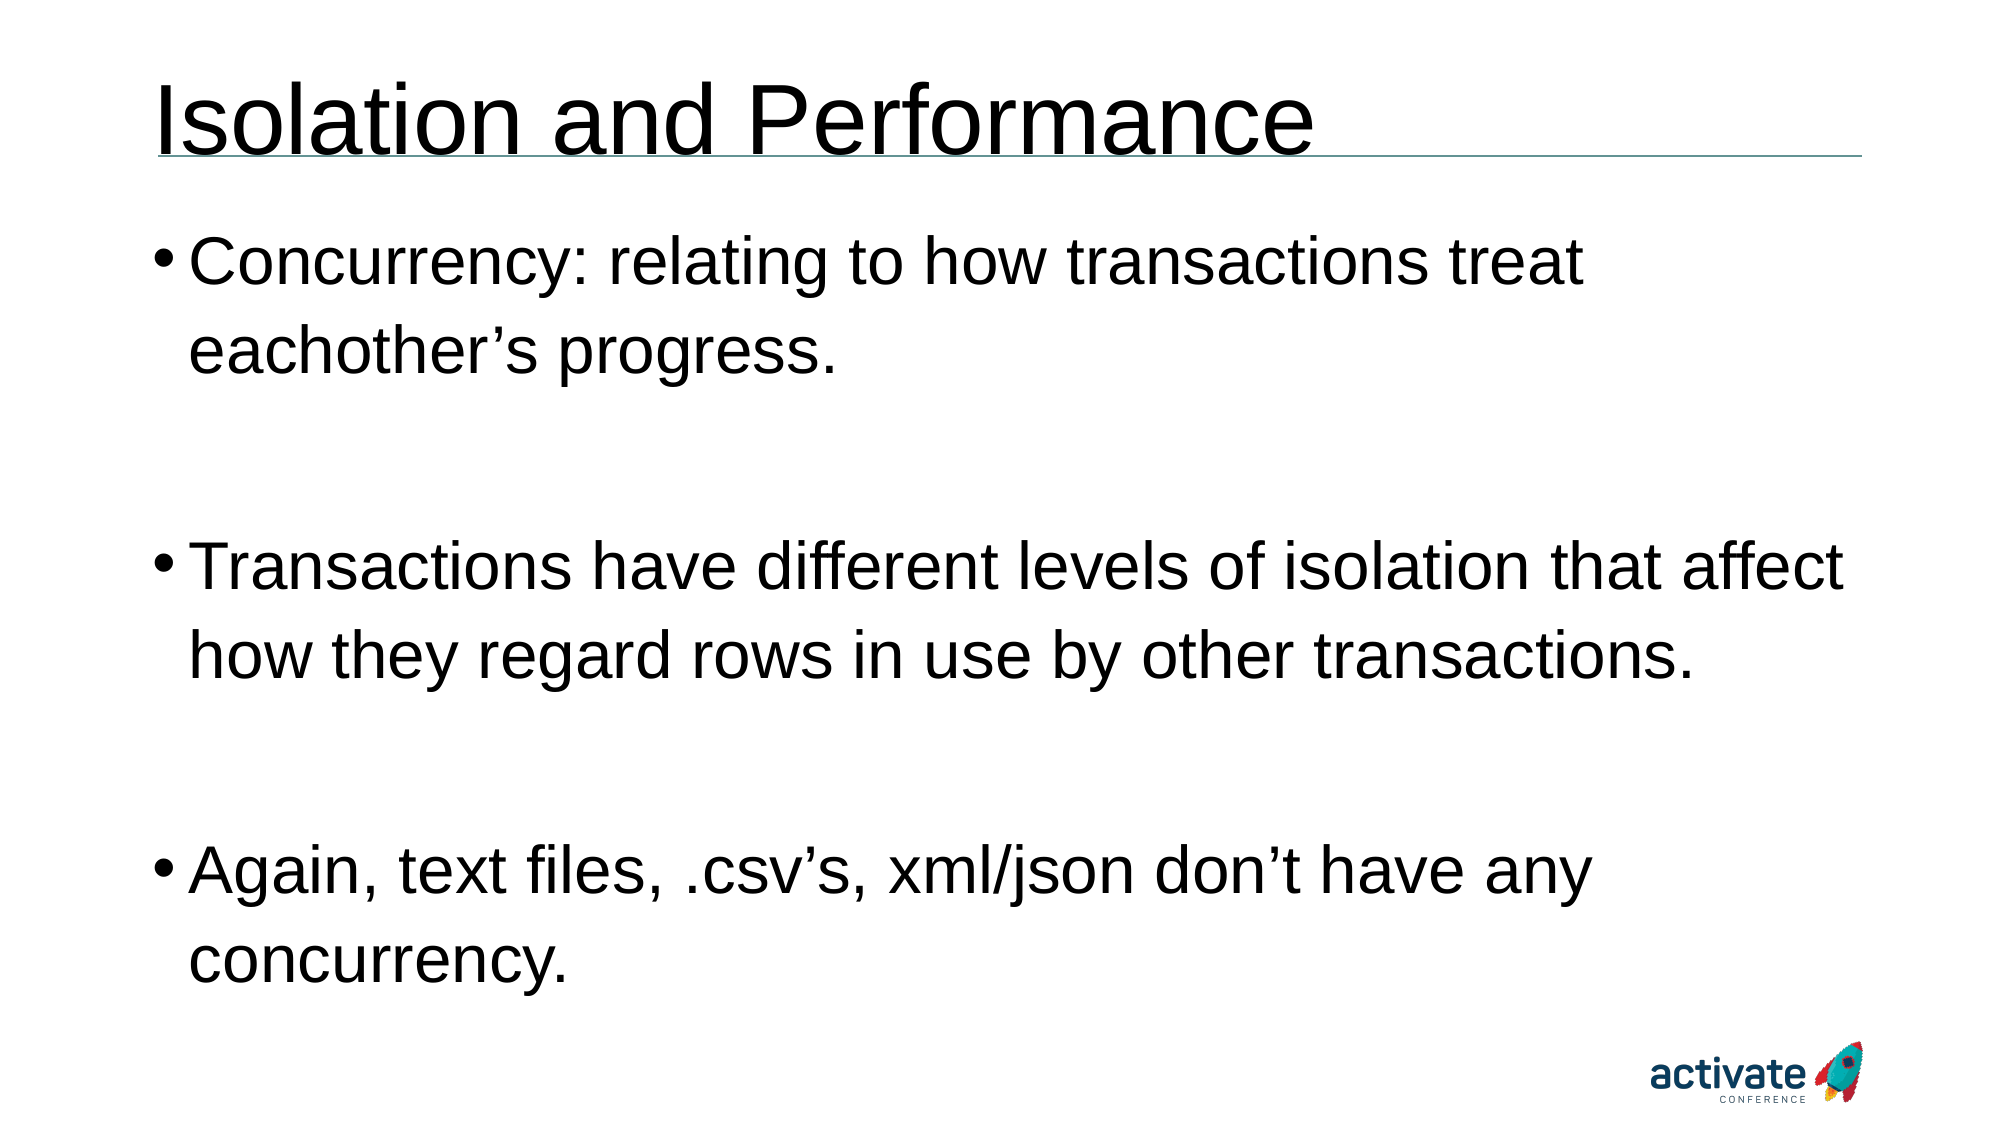

# Isolation and Performance
Concurrency: relating to how transactions treat eachother’s progress.

Transactions have different levels of isolation that affect how they regard rows in use by other transactions.

Again, text files, .csv’s, xml/json don’t have any concurrency.